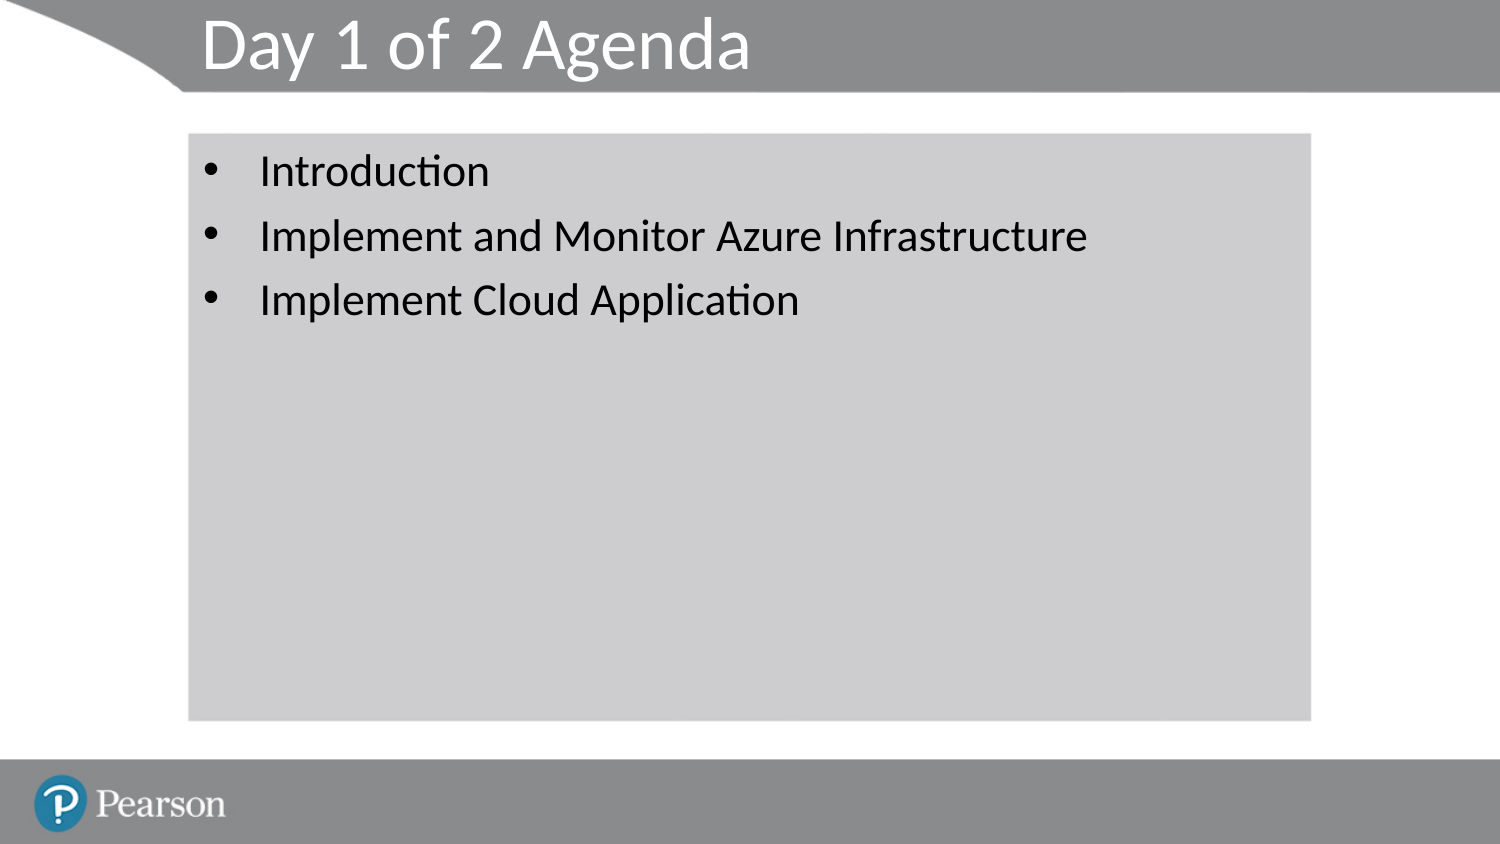

# Day 1 of 2 Agenda
Introduction
Implement and Monitor Azure Infrastructure
Implement Cloud Application